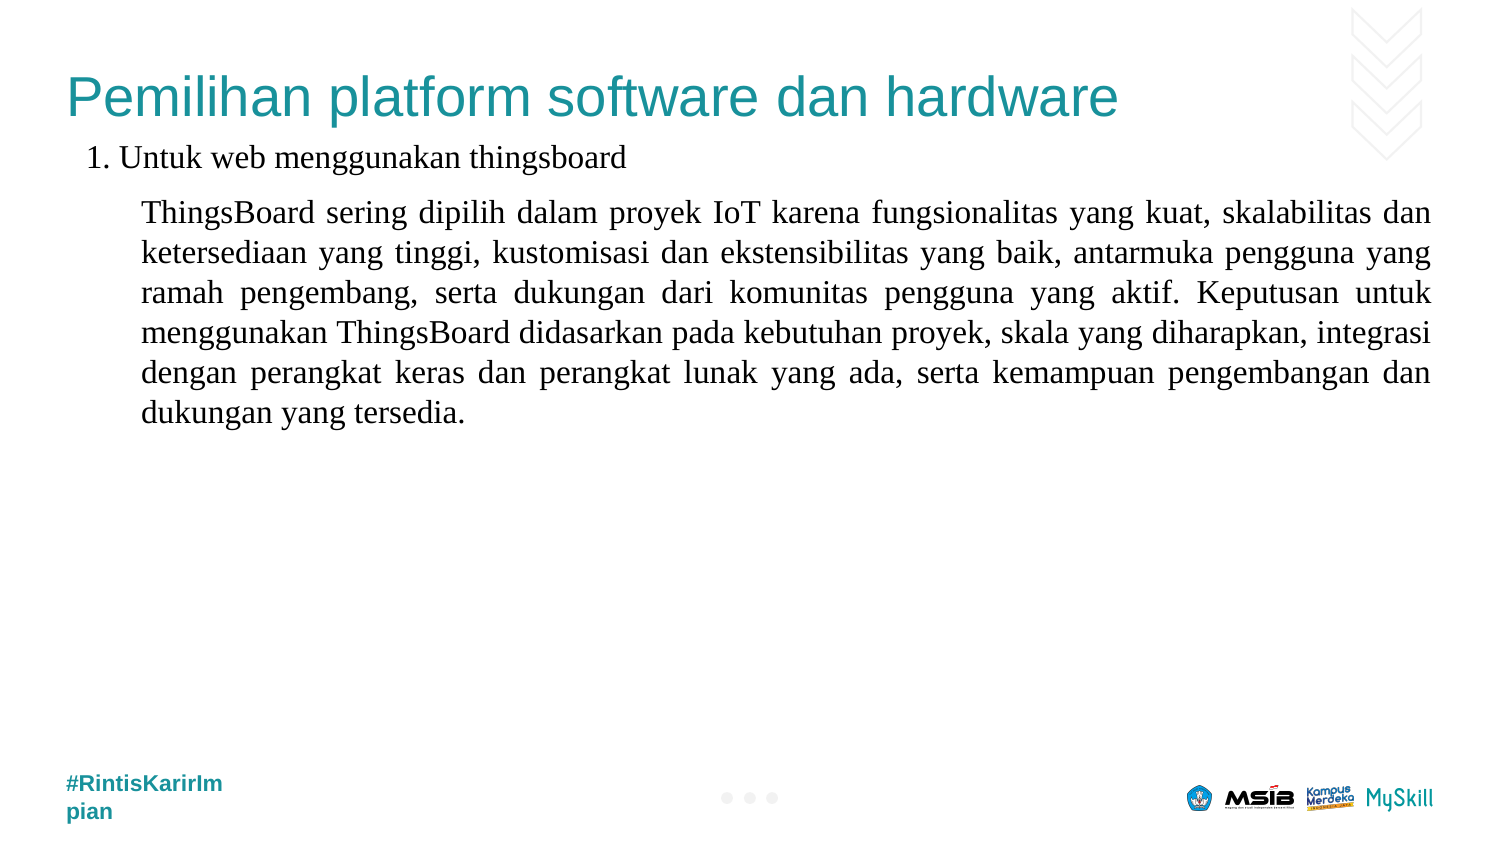

# Pemilihan platform software dan hardware
1. Untuk web menggunakan thingsboard
ThingsBoard sering dipilih dalam proyek IoT karena fungsionalitas yang kuat, skalabilitas dan ketersediaan yang tinggi, kustomisasi dan ekstensibilitas yang baik, antarmuka pengguna yang ramah pengembang, serta dukungan dari komunitas pengguna yang aktif. Keputusan untuk menggunakan ThingsBoard didasarkan pada kebutuhan proyek, skala yang diharapkan, integrasi dengan perangkat keras dan perangkat lunak yang ada, serta kemampuan pengembangan dan dukungan yang tersedia.